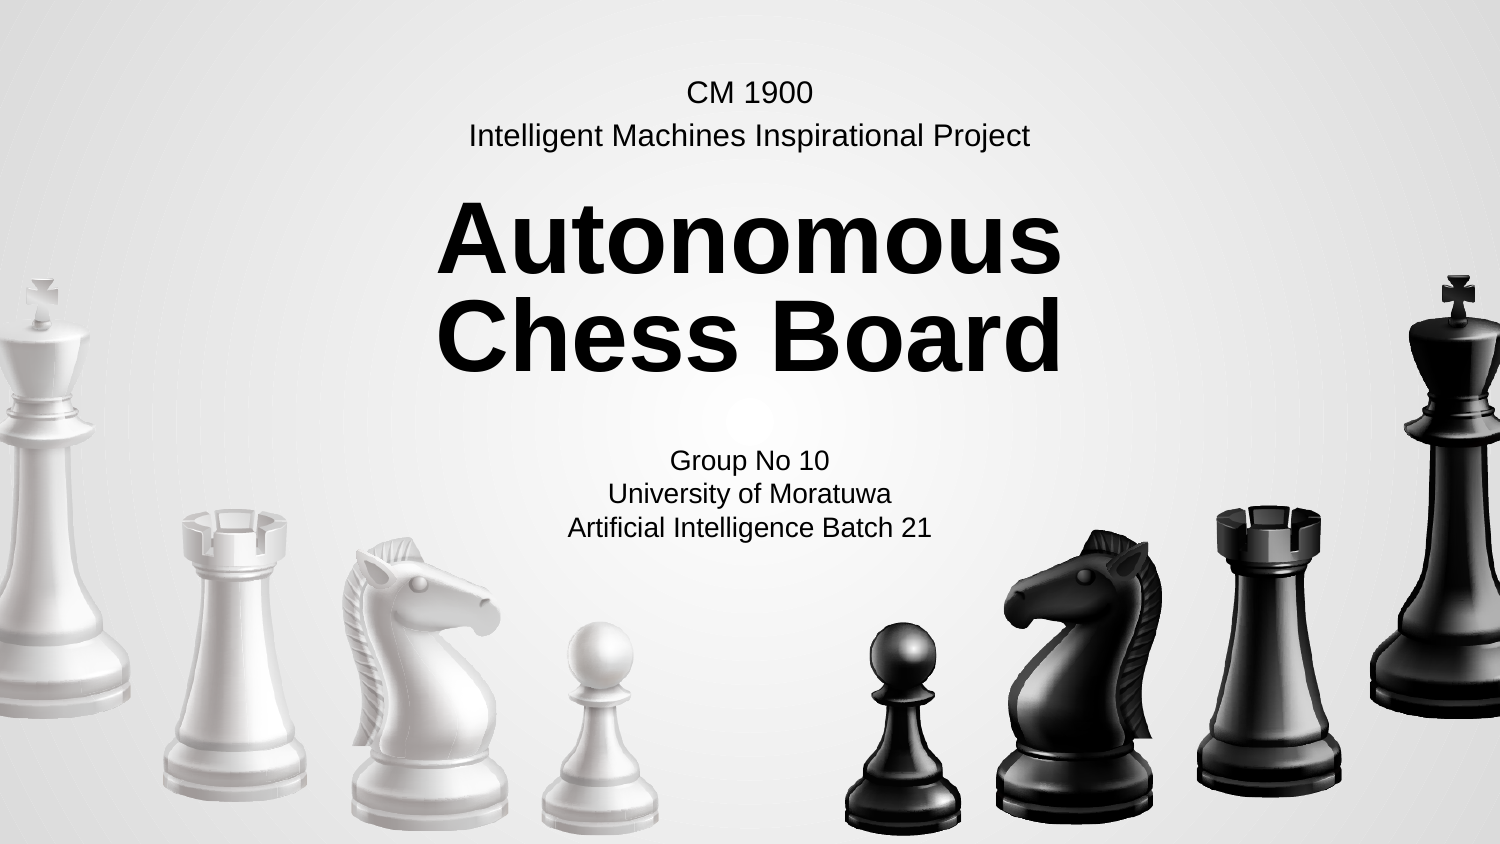

CM 1900
Intelligent Machines Inspirational Project
# Autonomous Chess Board
Group No 10
University of Moratuwa
Artificial Intelligence Batch 21